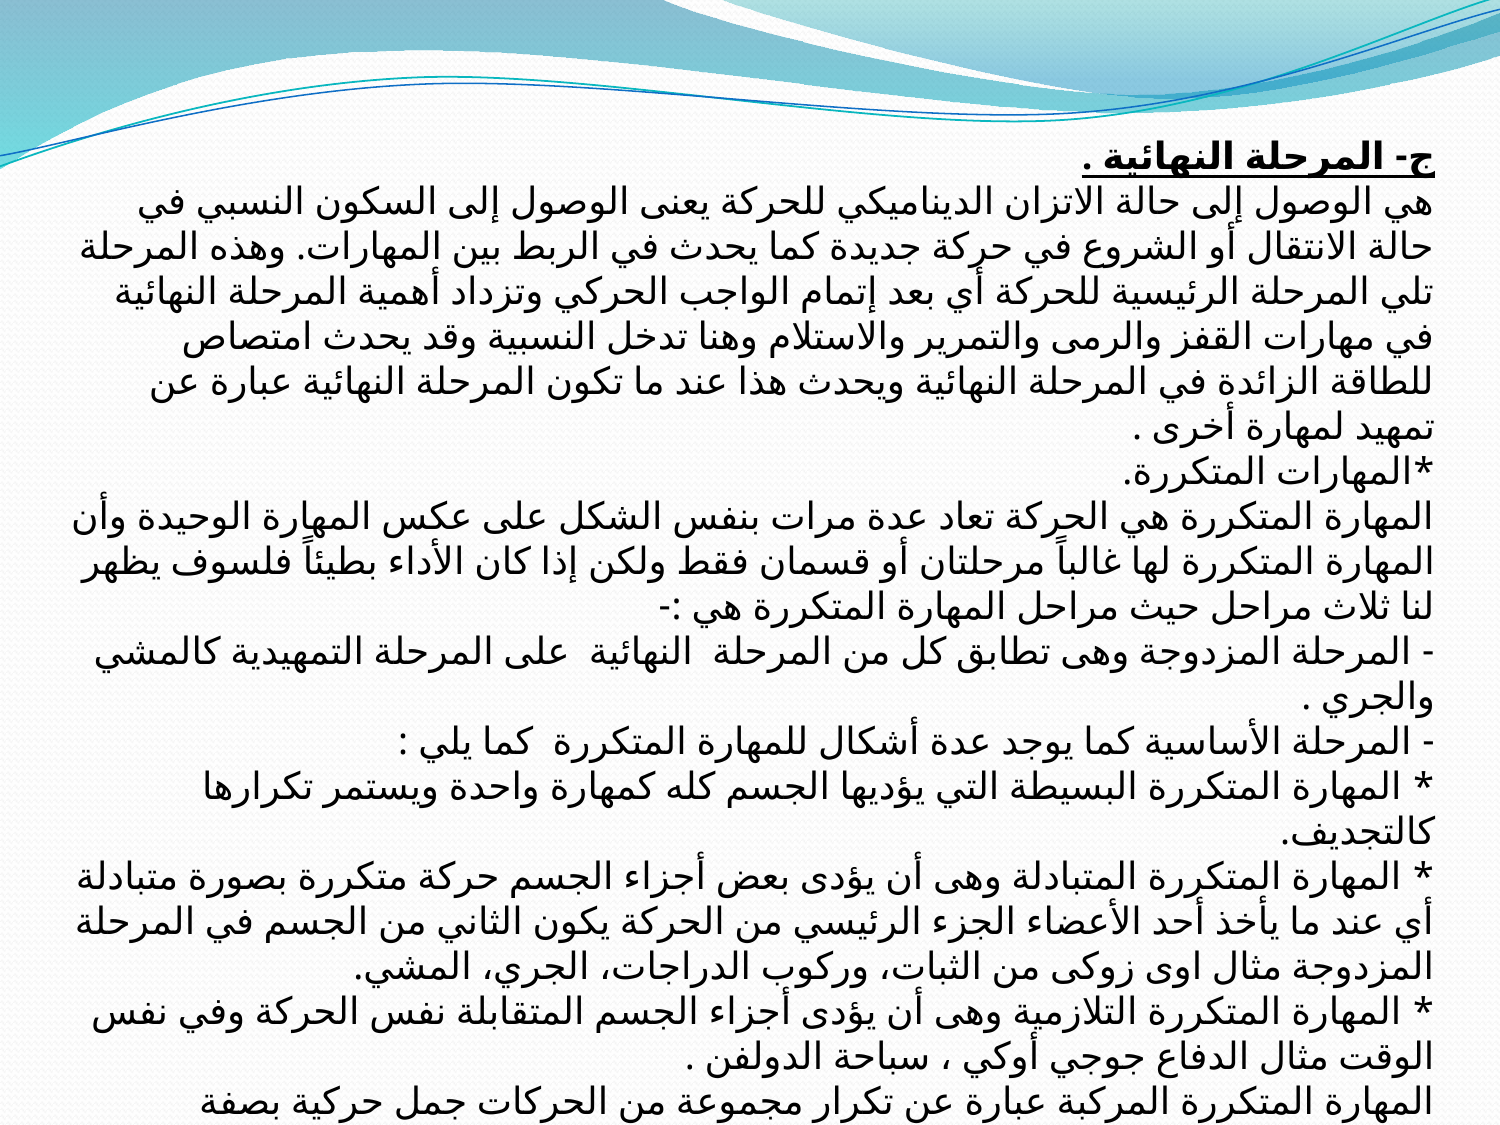

ج- المرحلة النهائية .
	هي الوصول إلى حالة الاتزان الديناميكي للحركة يعنى الوصول إلى السكون النسبي في حالة الانتقال أو الشروع في حركة جديدة كما يحدث في الربط بين المهارات. وهذه المرحلة تلي المرحلة الرئيسية للحركة أي بعد إتمام الواجب الحركي وتزداد أهمية المرحلة النهائية في مهارات القفز والرمى والتمرير والاستلام وهنا تدخل النسبية وقد يحدث امتصاص للطاقة الزائدة في المرحلة النهائية ويحدث هذا عند ما تكون المرحلة النهائية عبارة عن تمهيد لمهارة أخرى .
*المهارات المتكررة.
	المهارة المتكررة هي الحركة تعاد عدة مرات بنفس الشكل على عكس المهارة الوحيدة وأن المهارة المتكررة لها غالباً مرحلتان أو قسمان فقط ولكن إذا كان الأداء بطيئاً فلسوف يظهر لنا ثلاث مراحل حيث مراحل المهارة المتكررة هي :-
- المرحلة المزدوجة وهى تطابق كل من المرحلة  النهائية  على المرحلة التمهيدية كالمشي والجري .
- المرحلة الأساسية كما يوجد عدة أشكال للمهارة المتكررة  كما يلي :
* المهارة المتكررة البسيطة التي يؤديها الجسم كله كمهارة واحدة ويستمر تكرارها كالتجديف.
* المهارة المتكررة المتبادلة وهى أن يؤدى بعض أجزاء الجسم حركة متكررة بصورة متبادلة أي عند ما يأخذ أحد الأعضاء الجزء الرئيسي من الحركة يكون الثاني من الجسم في المرحلة المزدوجة مثال اوى زوكى من الثبات، وركوب الدراجات، الجري، المشي.
* المهارة المتكررة التلازمية وهى أن يؤدى أجزاء الجسم المتقابلة نفس الحركة وفي نفس الوقت مثال الدفاع جوجي أوكي ، سباحة الدولفن .
المهارة المتكررة المركبة عبارة عن تكرار مجموعة من الحركات جمل حركية بصفة مستمرة القتال التقليدي traditional ، الحواجز .